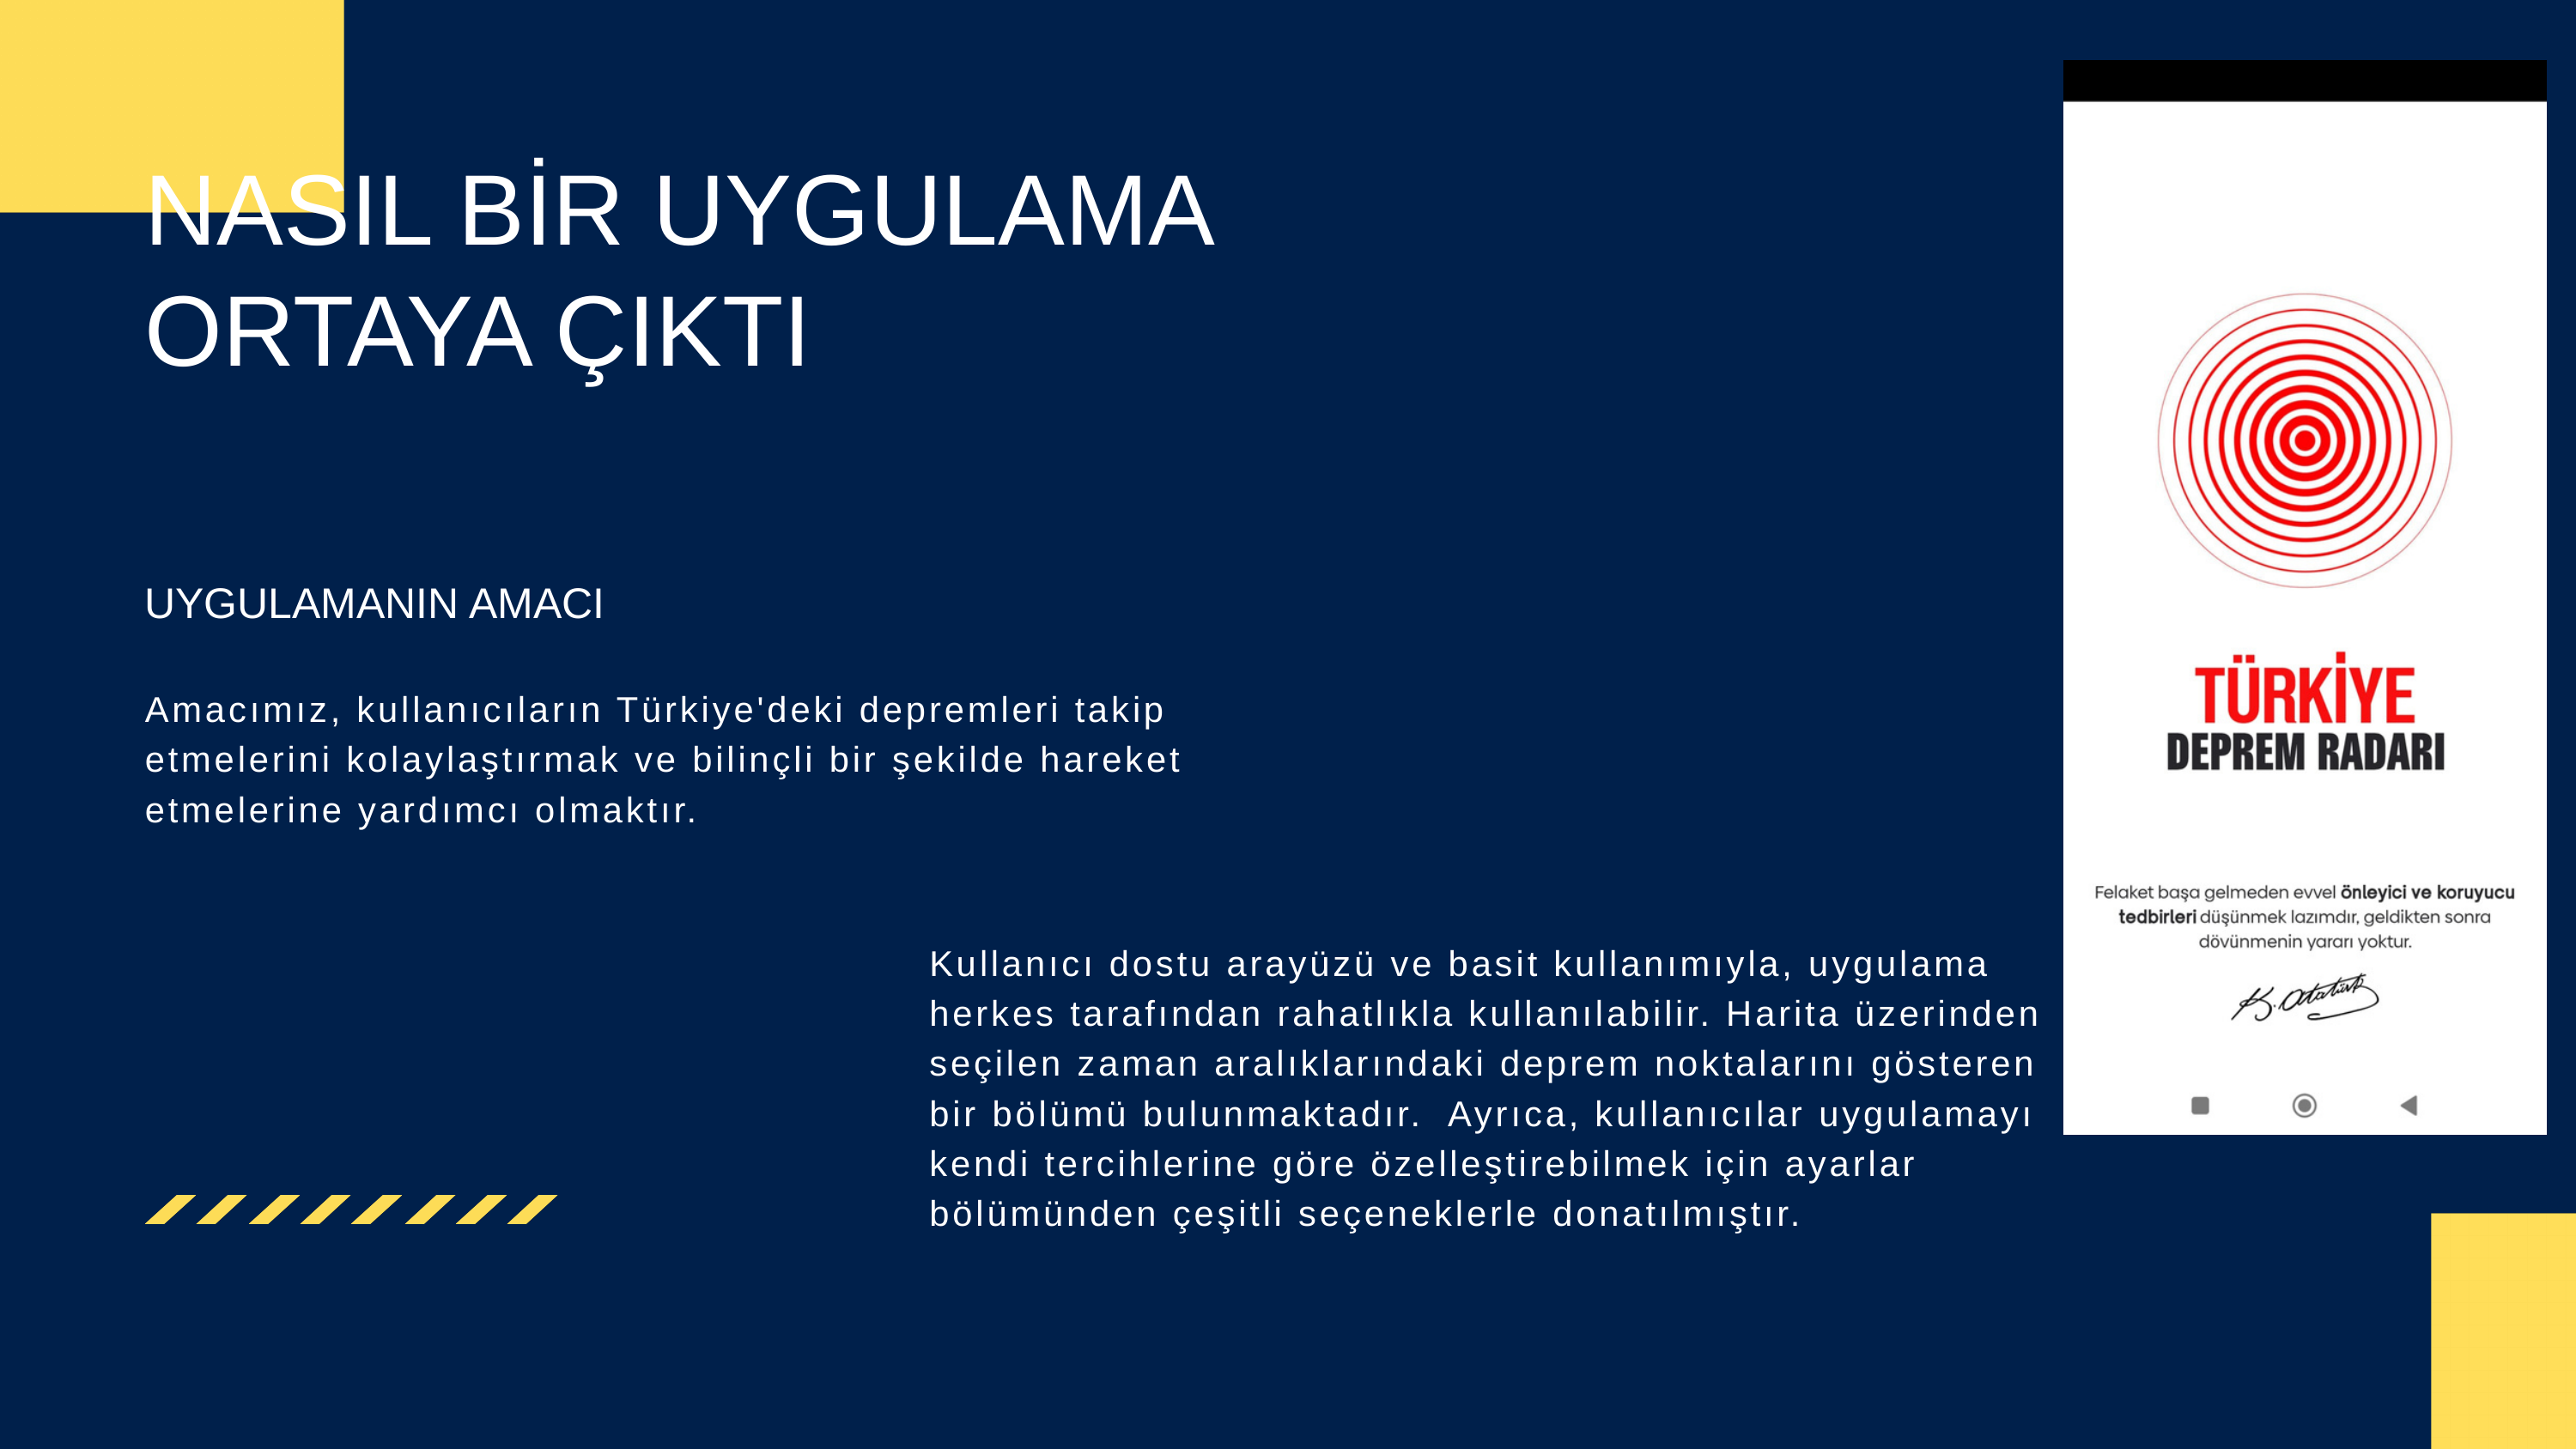

NASIL BİR UYGULAMA ORTAYA ÇIKTI
UYGULAMANIN AMACI
Amacımız, kullanıcıların Türkiye'deki depremleri takip etmelerini kolaylaştırmak ve bilinçli bir şekilde hareket etmelerine yardımcı olmaktır.
Kullanıcı dostu arayüzü ve basit kullanımıyla, uygulama herkes tarafından rahatlıkla kullanılabilir. Harita üzerinden seçilen zaman aralıklarındaki deprem noktalarını gösteren bir bölümü bulunmaktadır.  Ayrıca, kullanıcılar uygulamayı kendi tercihlerine göre özelleştirebilmek için ayarlar bölümünden çeşitli seçeneklerle donatılmıştır.